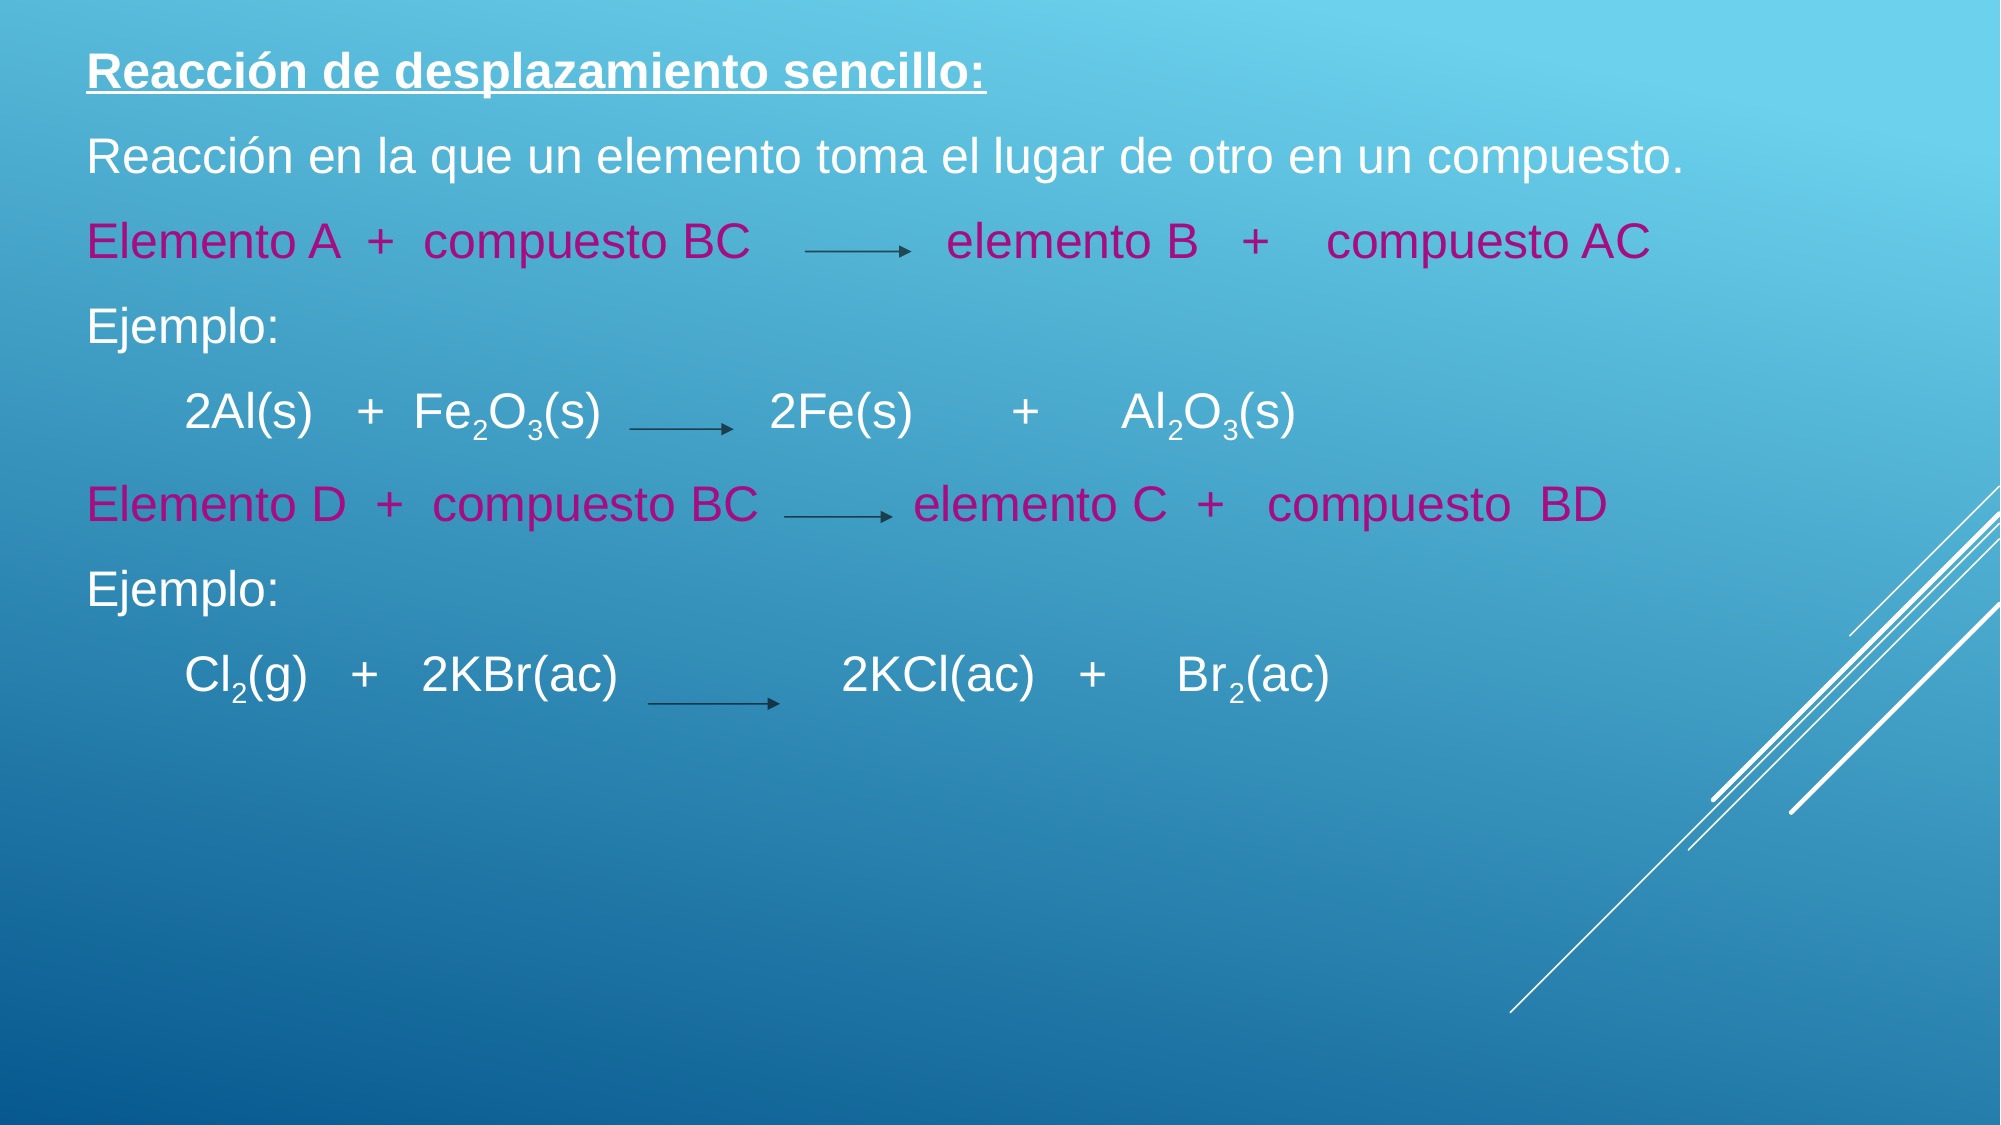

Reacción de desplazamiento sencillo:
Reacción en la que un elemento toma el lugar de otro en un compuesto.
Elemento A  +  compuesto BC              elemento B   +    compuesto AC
Ejemplo:
       2Al(s)   +  Fe2O3(s)            2Fe(s)       +      Al2O3(s)
Elemento D  +  compuesto BC           elemento C  +   compuesto  BD
Ejemplo:
       Cl2(g)   +   2KBr(ac)                2KCl(ac)   +     Br2(ac)